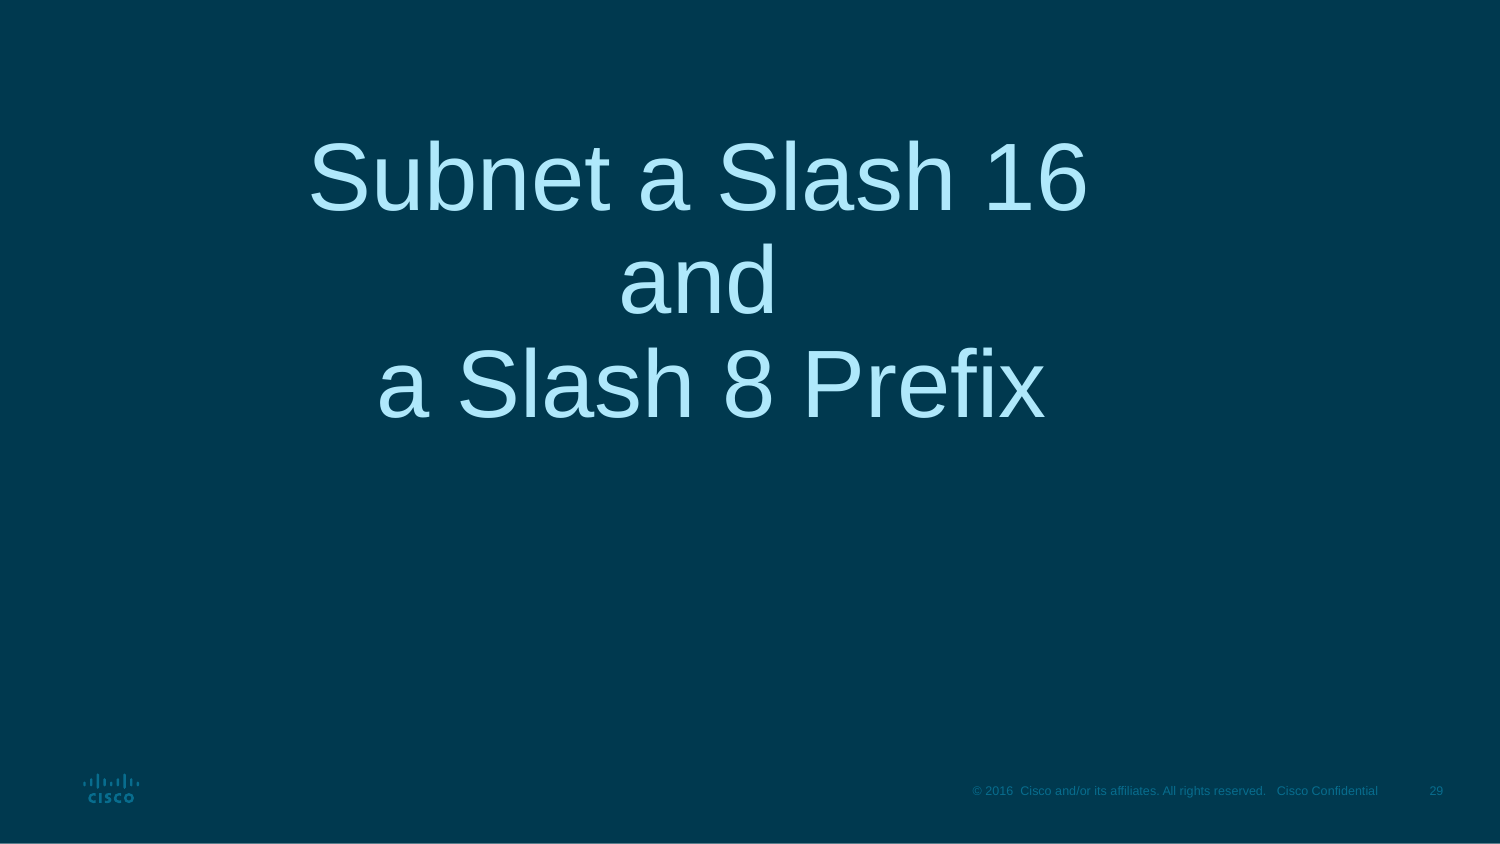

# Subnet a Slash 16 and a Slash 8 Prefix